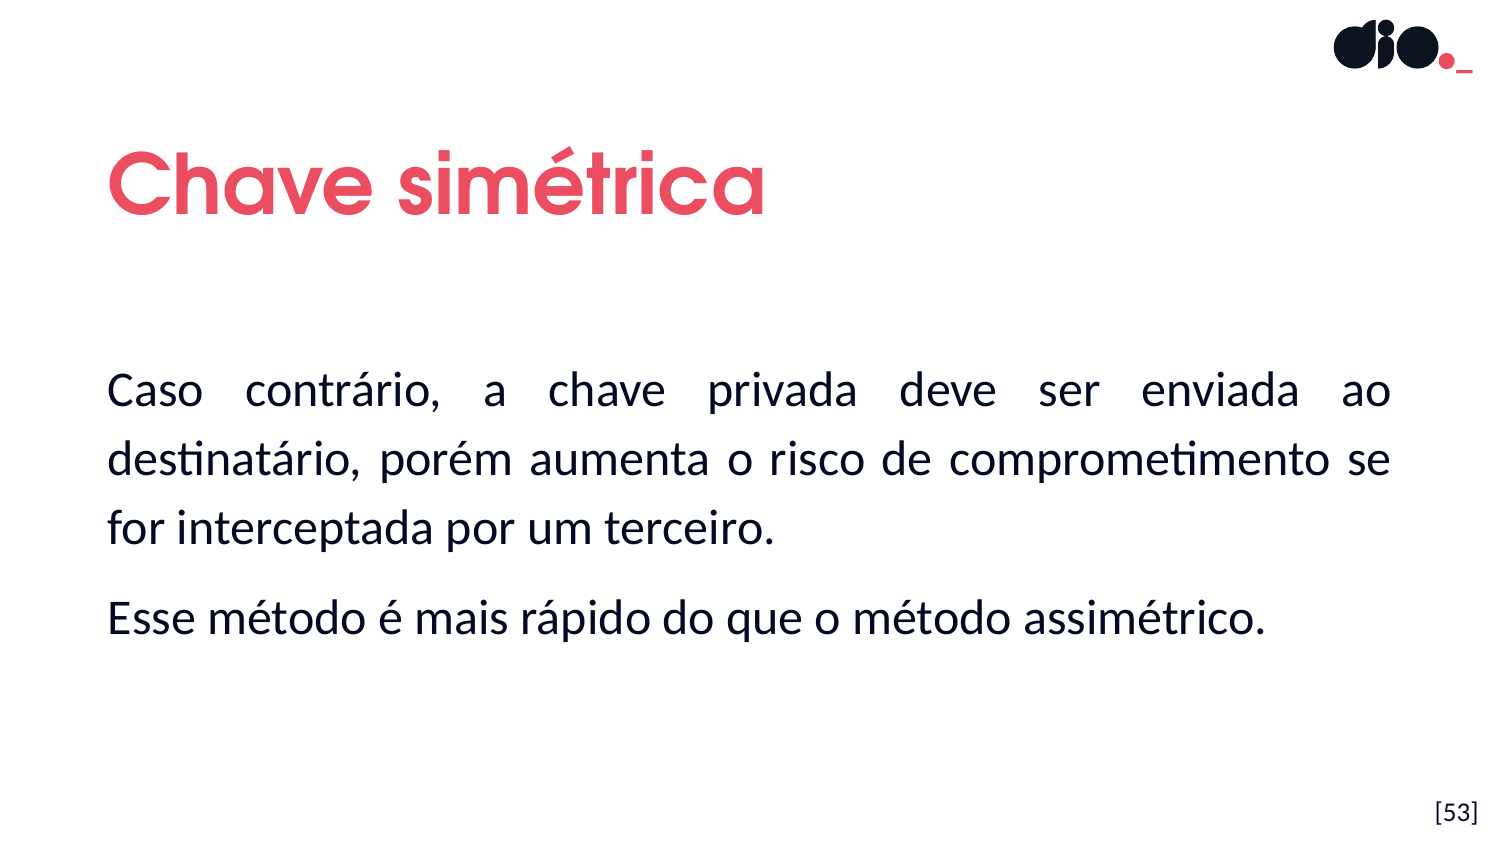

Chave simétrica
Caso contrário, a chave privada deve ser enviada ao destinatário, porém aumenta o risco de comprometimento se for interceptada por um terceiro.
Esse método é mais rápido do que o método assimétrico.
[53]